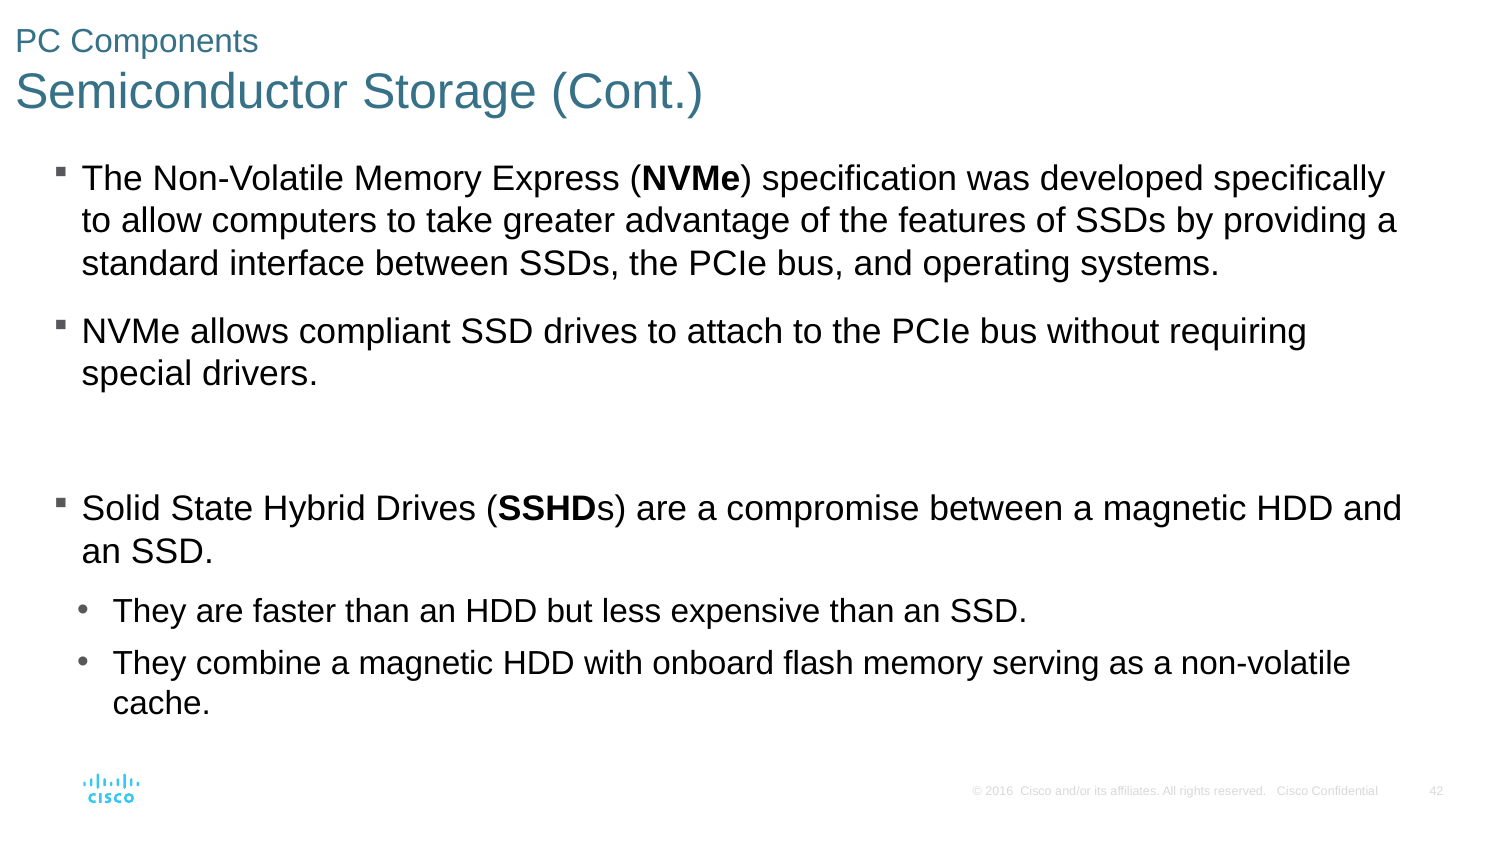

# PC Components Semiconductor Storage (Cont.)
The Non-Volatile Memory Express (NVMe) specification was developed specifically to allow computers to take greater advantage of the features of SSDs by providing a standard interface between SSDs, the PCIe bus, and operating systems.
NVMe allows compliant SSD drives to attach to the PCIe bus without requiring special drivers.

Solid State Hybrid Drives (SSHDs) are a compromise between a magnetic HDD and an SSD.
They are faster than an HDD but less expensive than an SSD.
They combine a magnetic HDD with onboard flash memory serving as a non-volatile cache.